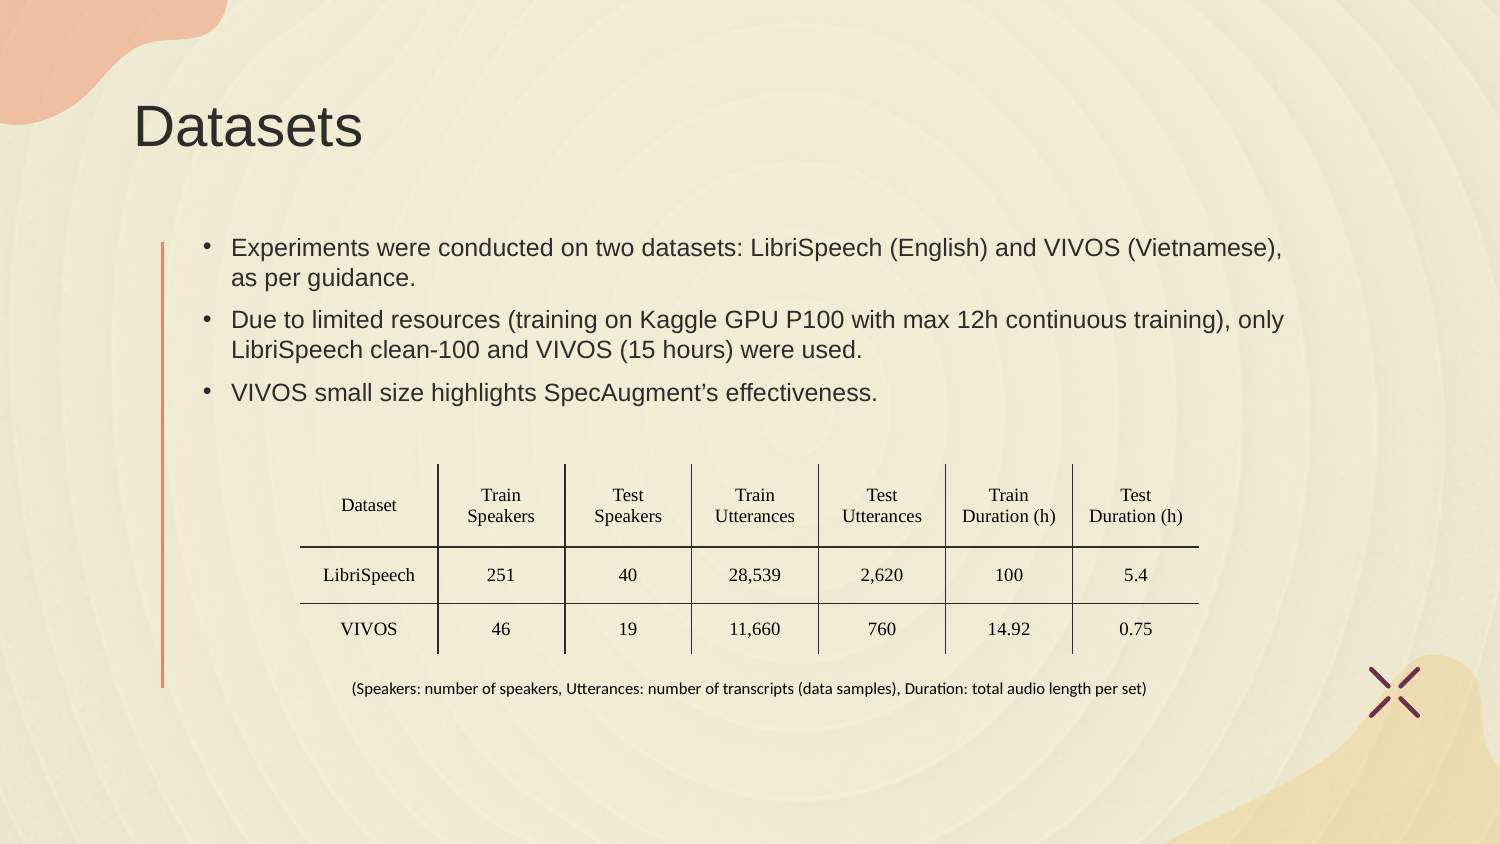

# Datasets
Experiments were conducted on two datasets: LibriSpeech (English) and VIVOS (Vietnamese), as per guidance.
Due to limited resources (training on Kaggle GPU P100 with max 12h continuous training), only LibriSpeech clean-100 and VIVOS (15 hours) were used.
VIVOS small size highlights SpecAugment’s effectiveness.
| Dataset | Train Speakers | Test Speakers | Train Utterances | Test Utterances | Train Duration (h) | Test Duration (h) |
| --- | --- | --- | --- | --- | --- | --- |
| LibriSpeech | 251 | 40 | 28,539 | 2,620 | 100 | 5.4 |
| VIVOS | 46 | 19 | 11,660 | 760 | 14.92 | 0.75 |
(Speakers: number of speakers, Utterances: number of transcripts (data samples), Duration: total audio length per set)